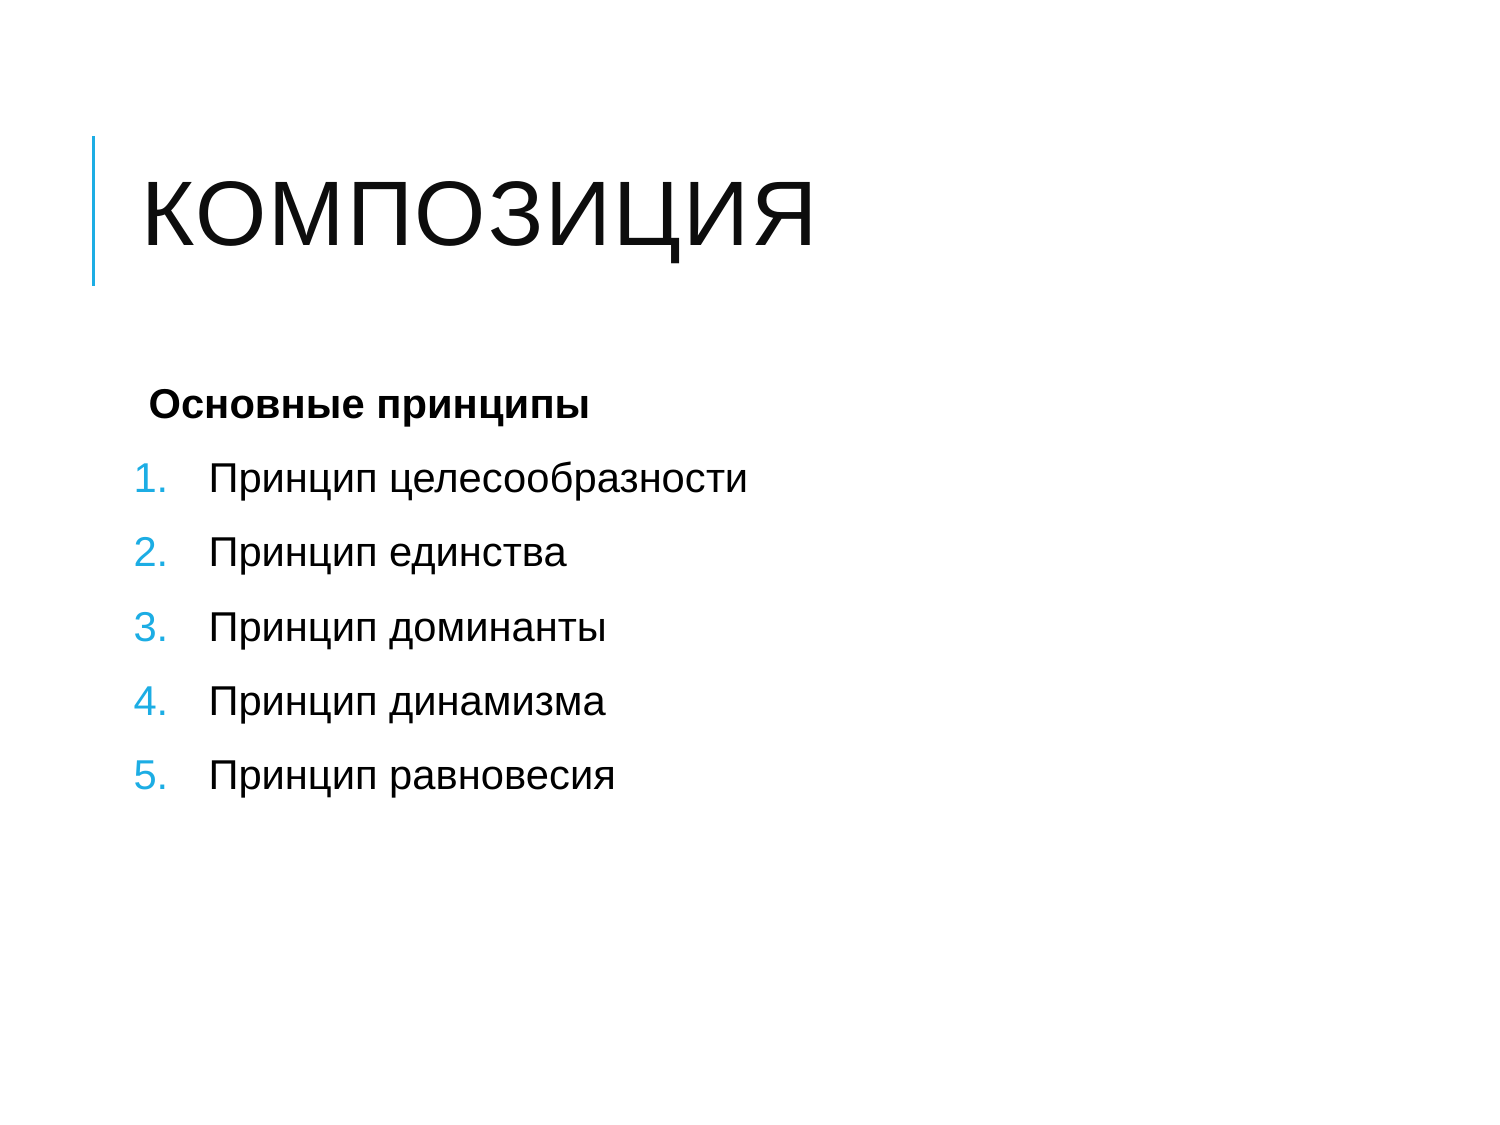

# Композиция
Основные принципы
Принцип целесообразности
Принцип единства
Принцип доминанты
Принцип динамизма
Принцип равновесия